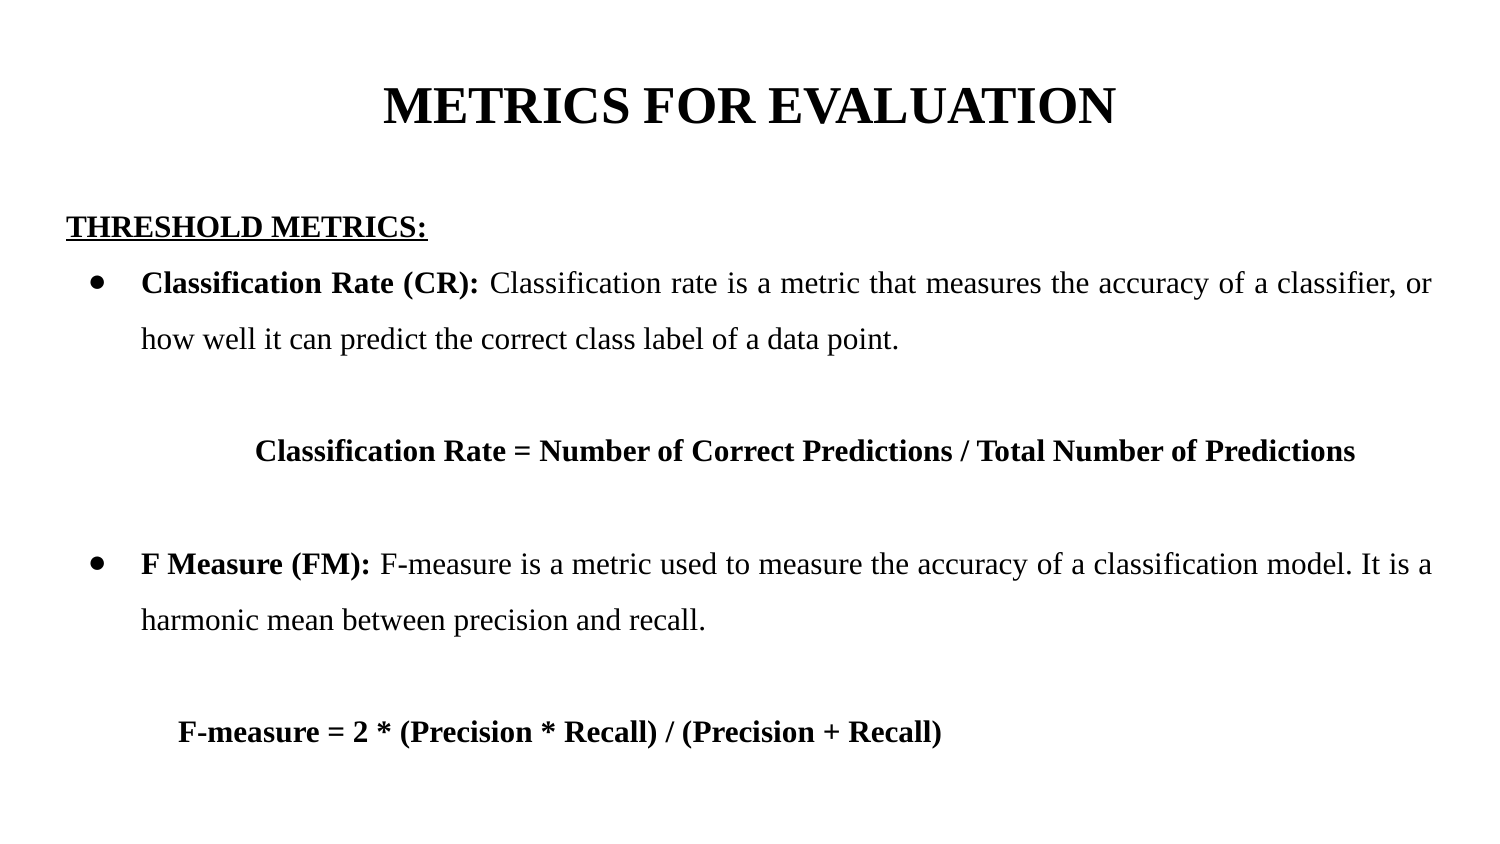

# METRICS FOR EVALUATION
THRESHOLD METRICS:
Classification Rate (CR): Classification rate is a metric that measures the accuracy of a classifier, or how well it can predict the correct class label of a data point.

Classification Rate = Number of Correct Predictions / Total Number of Predictions

F Measure (FM): F-measure is a metric used to measure the accuracy of a classification model. It is a harmonic mean between precision and recall.

F-measure = 2 * (Precision * Recall) / (Precision + Recall)